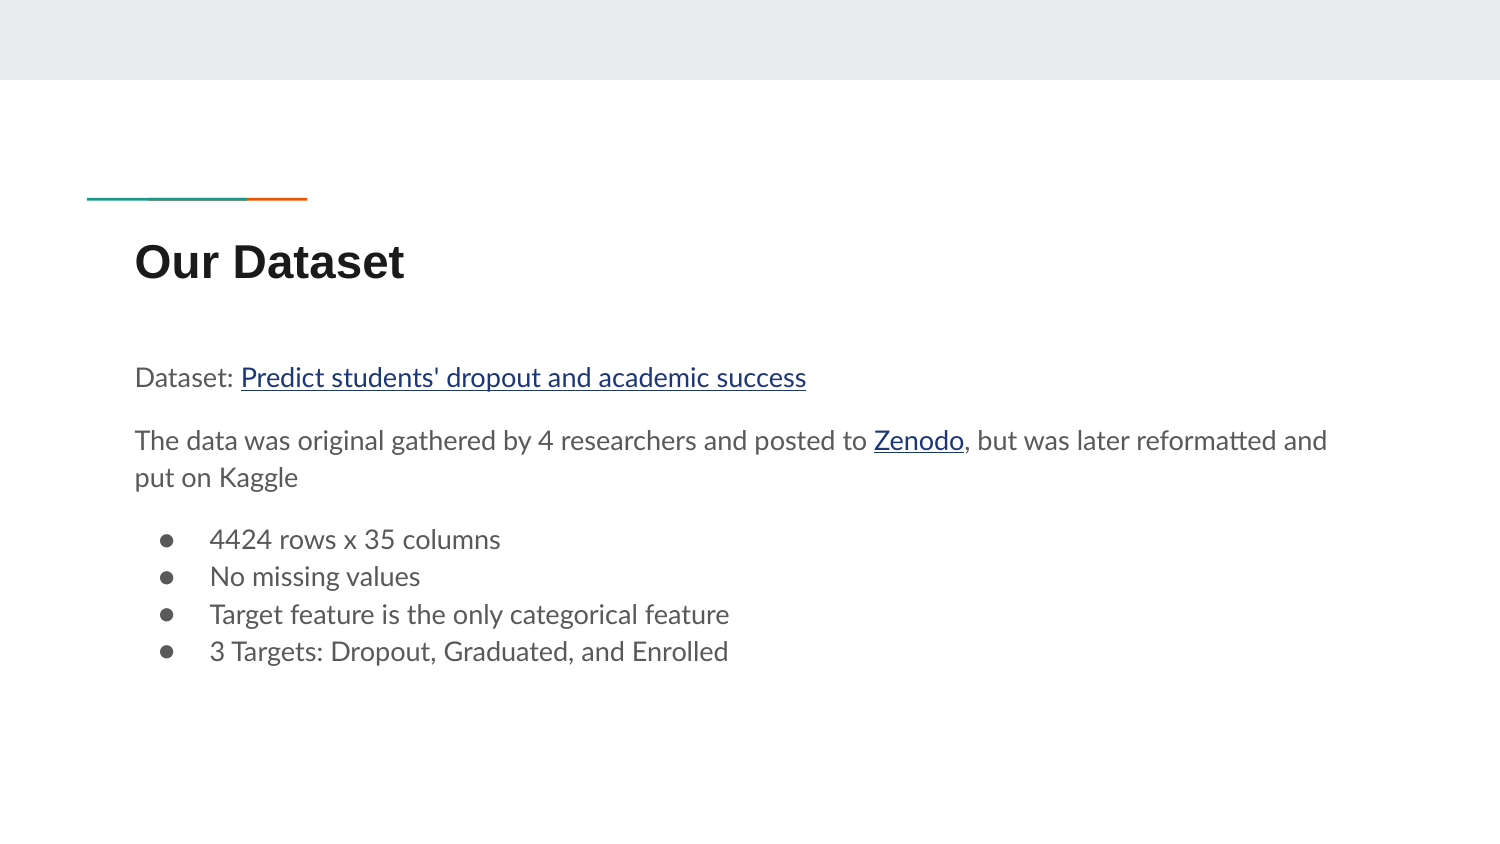

# Our Dataset
Dataset: Predict students' dropout and academic success
The data was original gathered by 4 researchers and posted to Zenodo, but was later reformatted and put on Kaggle
4424 rows x 35 columns
No missing values
Target feature is the only categorical feature
3 Targets: Dropout, Graduated, and Enrolled